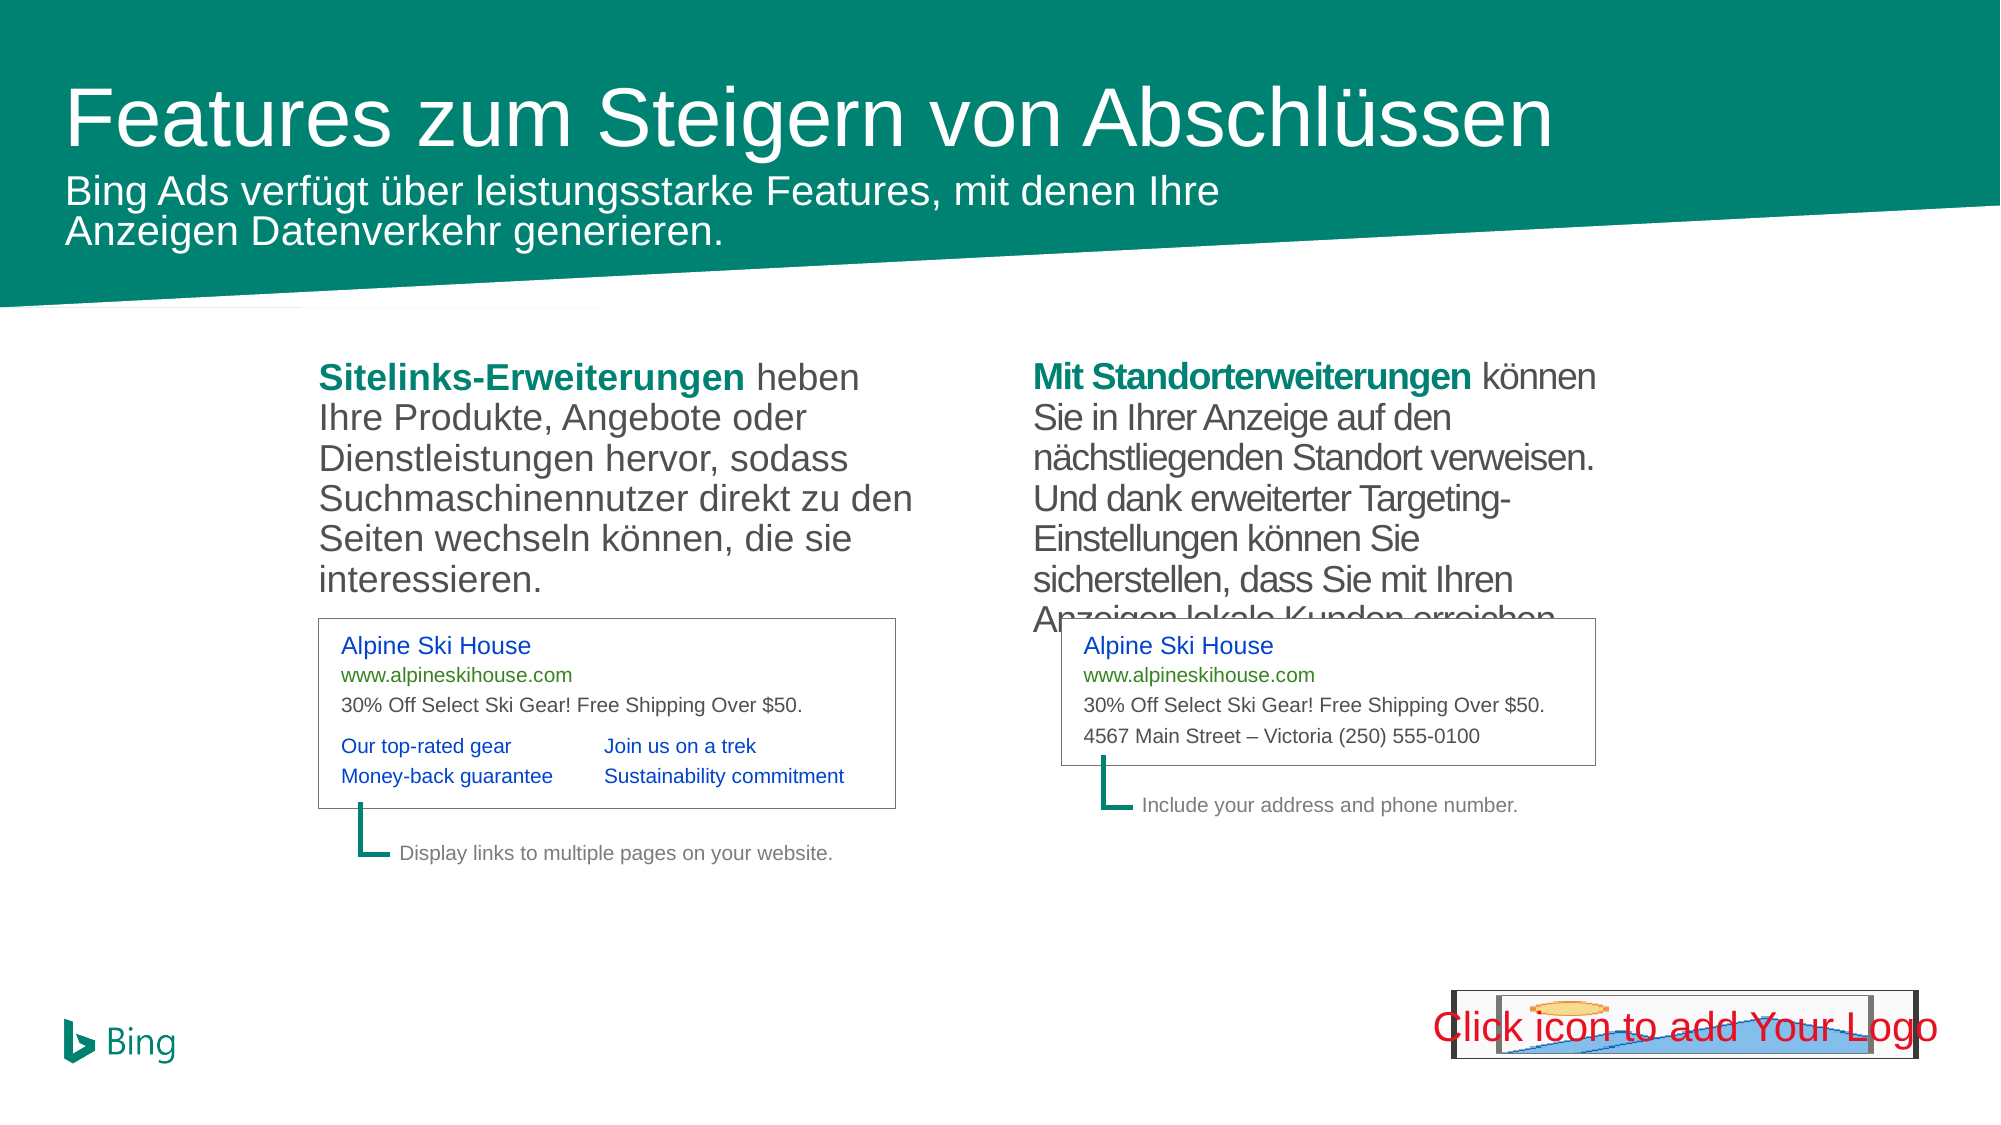

Features zum Steigern von Abschlüssen
Bing Ads verfügt über leistungsstarke Features, mit denen Ihre Anzeigen Datenverkehr generieren.

Mit Standorterweiterungen können Sie in Ihrer Anzeige auf den nächstliegenden Standort verweisen. Und dank erweiterter Targeting-Einstellungen können Sie sicherstellen, dass Sie mit Ihren Anzeigen lokale Kunden erreichen.
Sitelinks-Erweiterungen heben Ihre Produkte, Angebote oder Dienstleistungen hervor, sodass Suchmaschinennutzer direkt zu den Seiten wechseln können, die sie interessieren.
Alpine Ski House
www.alpineskihouse.com
30% Off Select Ski Gear! Free Shipping Over $50.
Our top-rated gear	Join us on a trek
Money-back guarantee	Sustainability commitment

Display links to multiple pages on your website.
Alpine Ski House
www.alpineskihouse.com
30% Off Select Ski Gear! Free Shipping Over $50.
4567 Main Street – Victoria (250) 555-0100

Include your address and phone number.